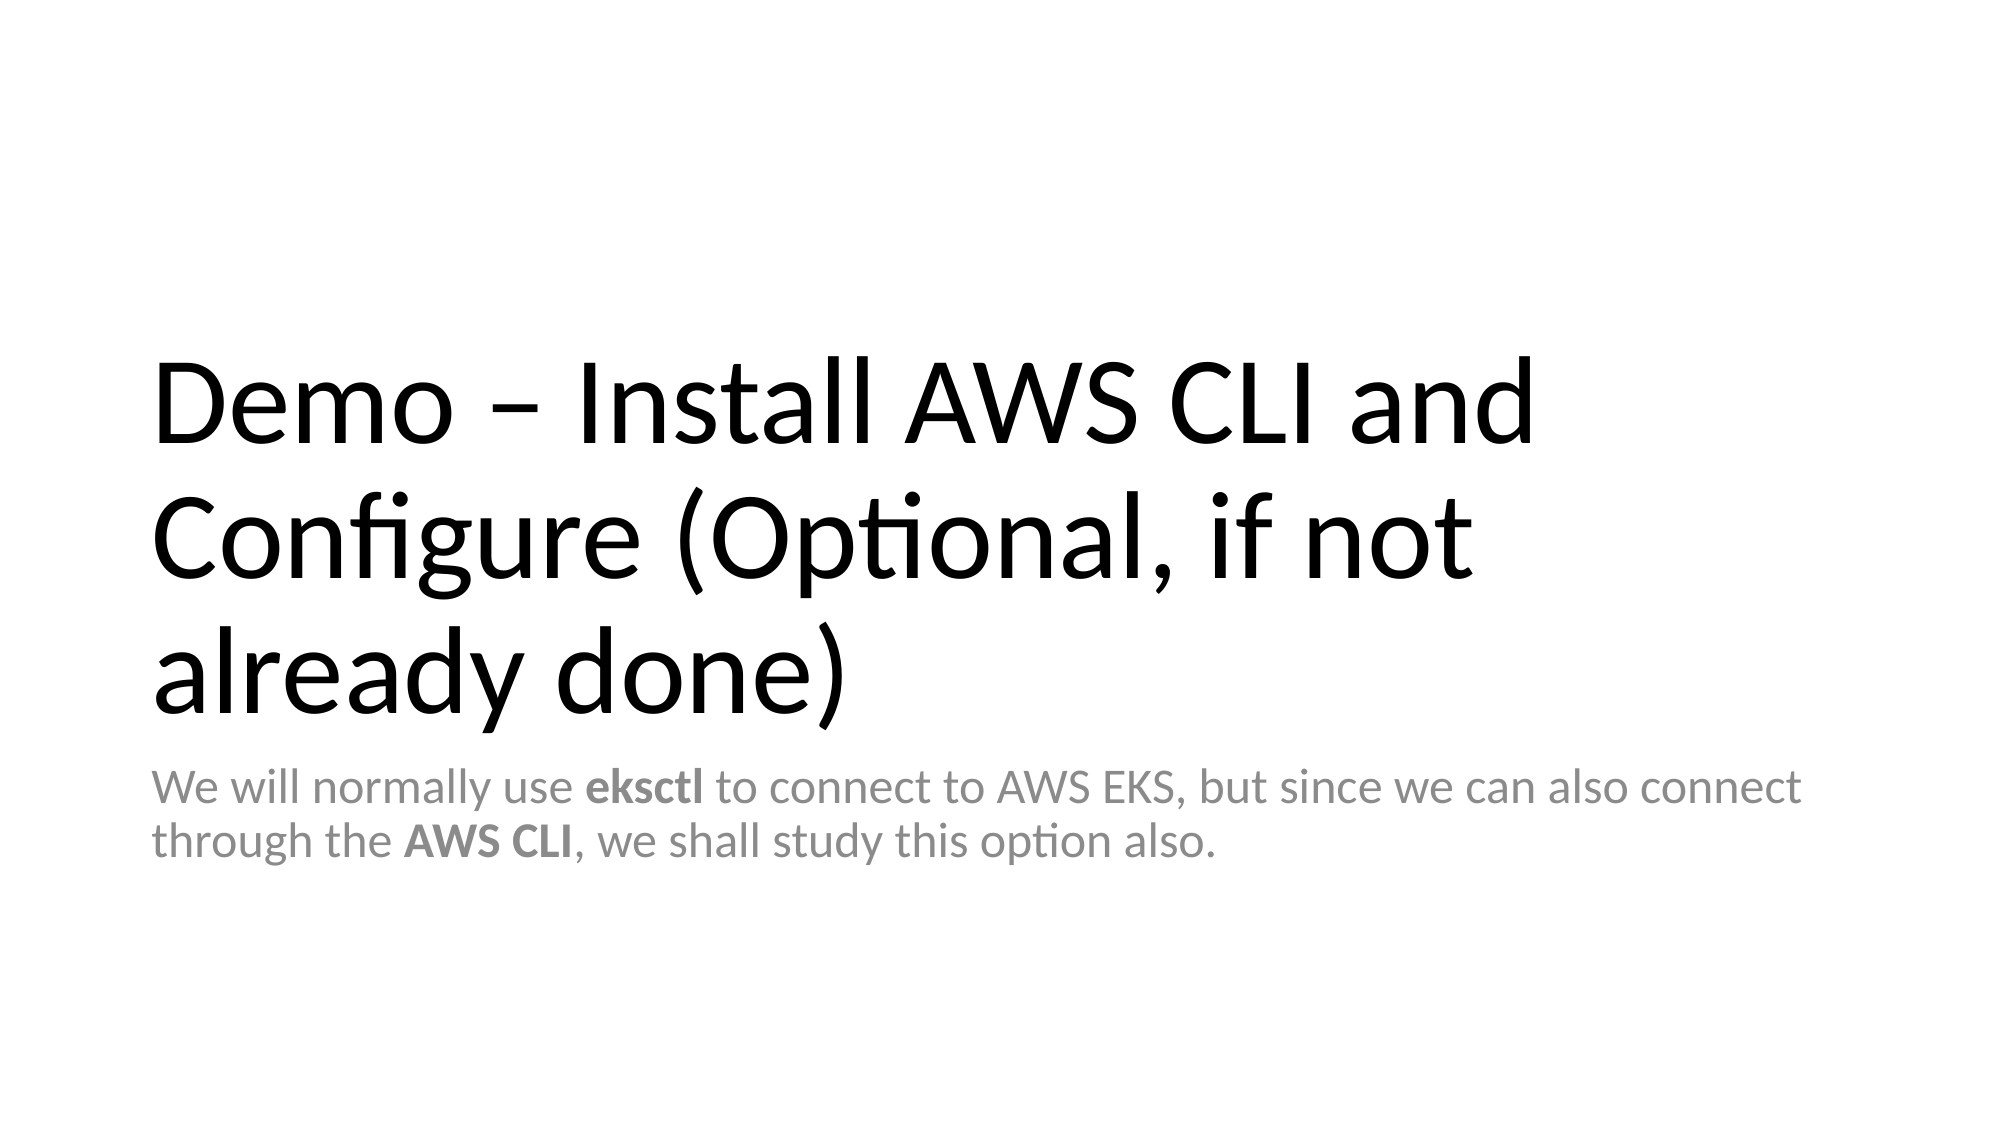

# Demo – Install AWS CLI and Configure (Optional, if not already done)
We will normally use eksctl to connect to AWS EKS, but since we can also connect through the AWS CLI, we shall study this option also.